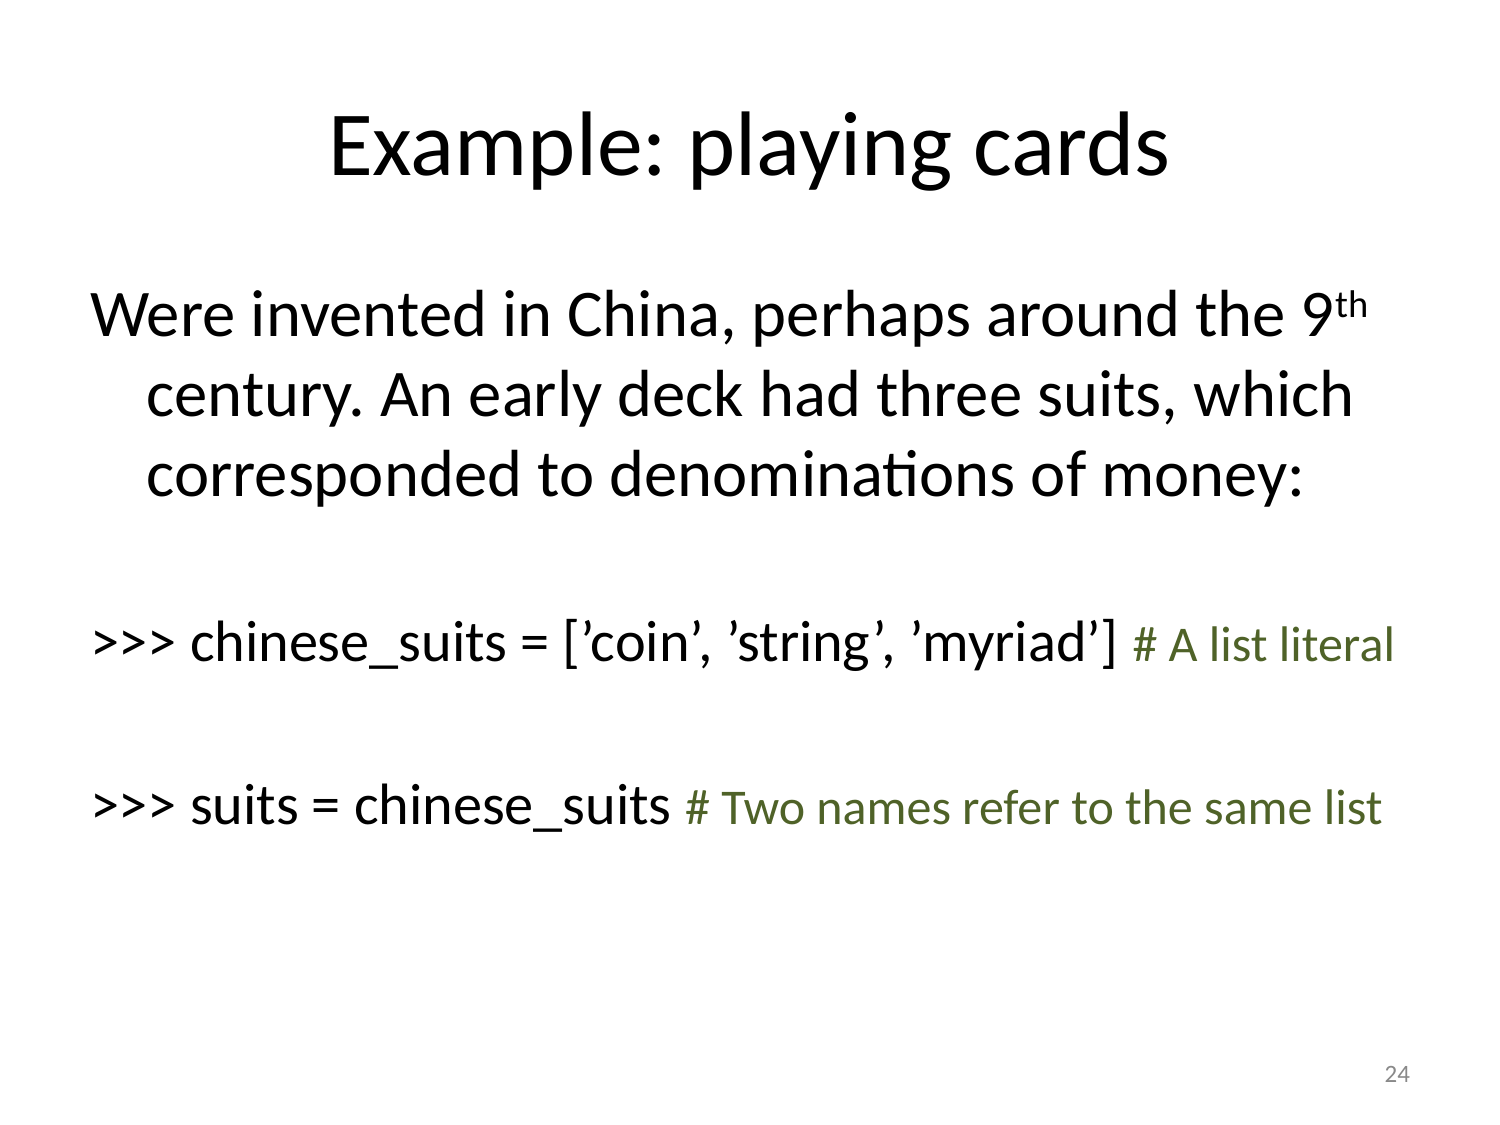

# Example: playing cards
Were invented in China, perhaps around the 9th century. An early deck had three suits, which corresponded to denominations of money:

>>> chinese_suits = [’coin’, ’string’, ’myriad’] # A list literal

>>> suits = chinese_suits # Two names refer to the same list
24